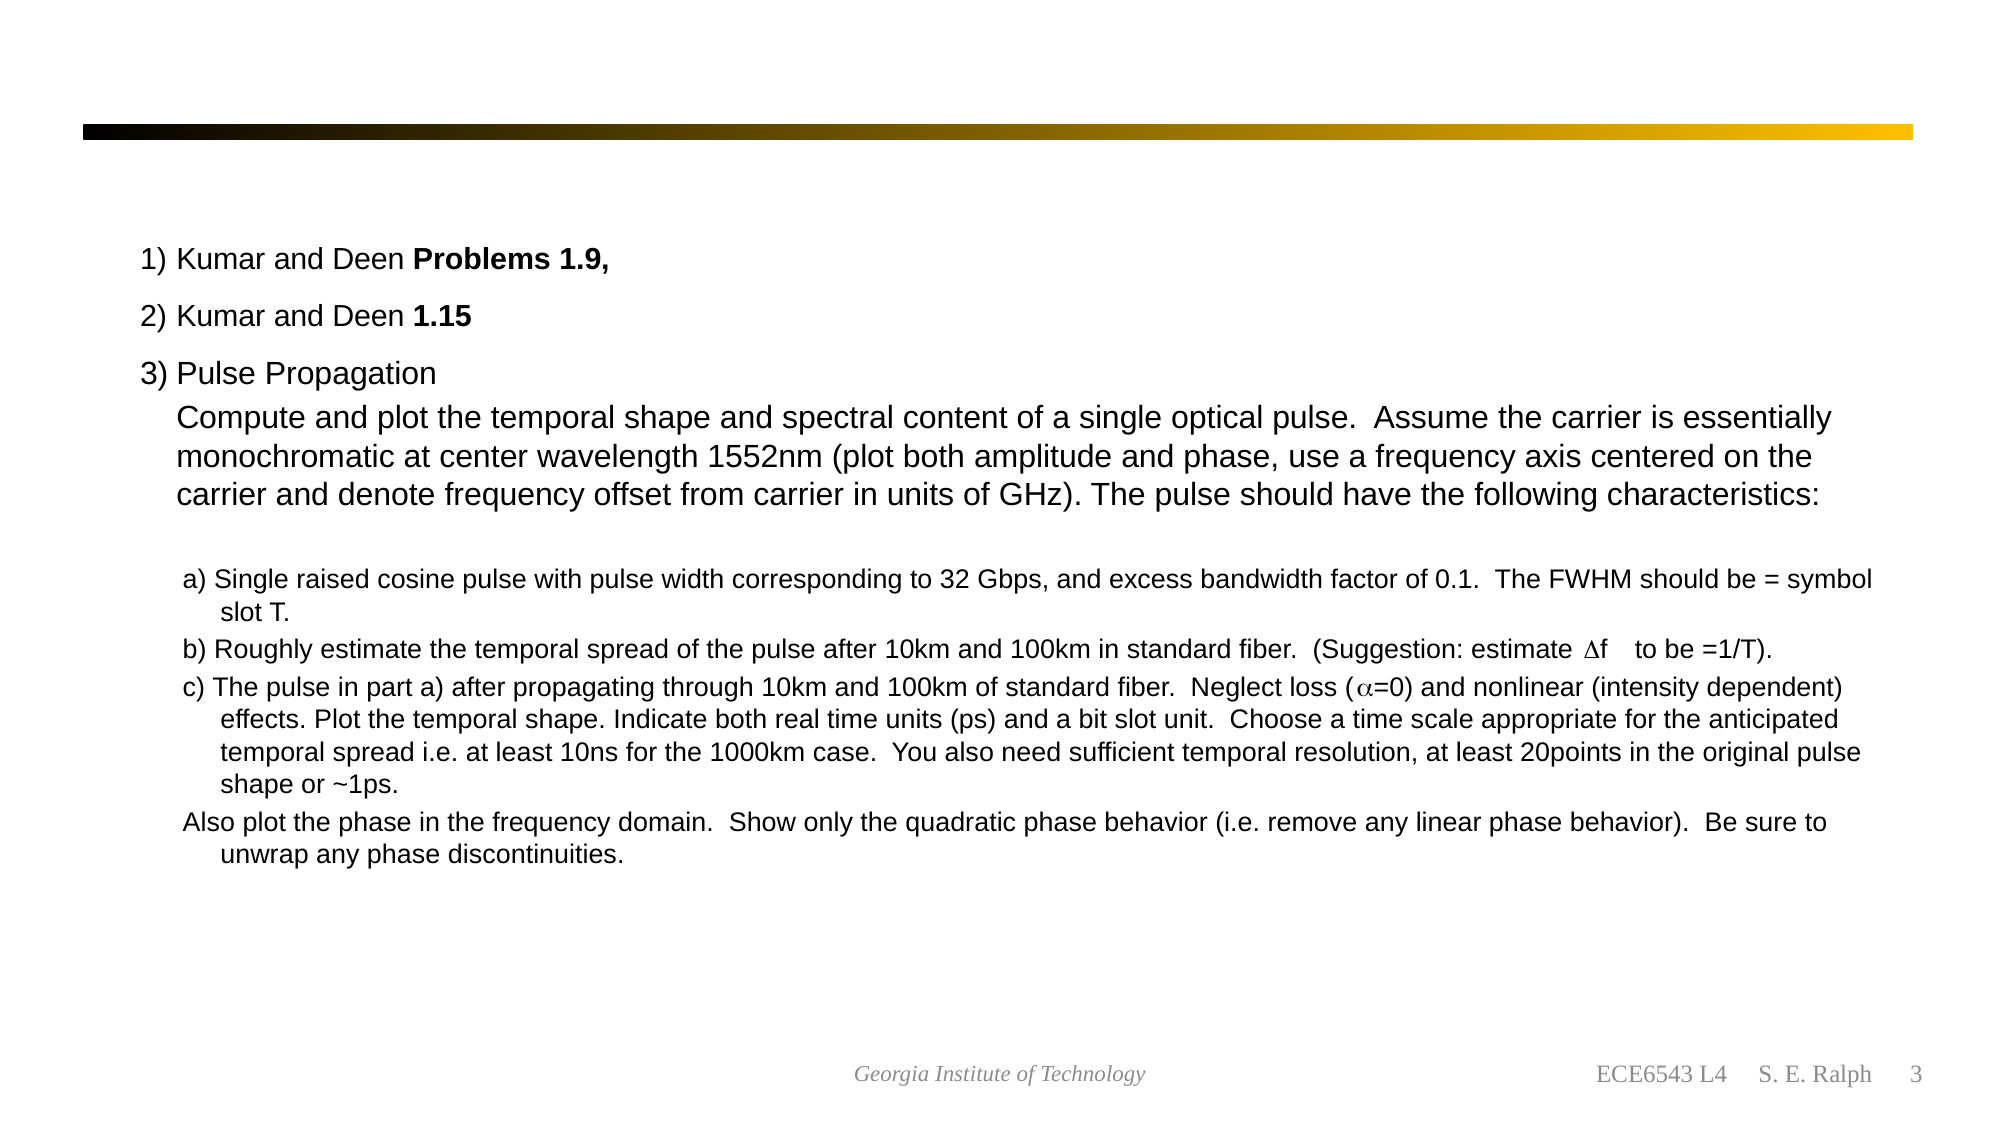

#

Kumar and Deen Problems 1.9,
Kumar and Deen 1.15
Pulse Propagation
	Compute and plot the temporal shape and spectral content of a single optical pulse.  Assume the carrier is essentially monochromatic at center wavelength 1552nm (plot both amplitude and phase, use a frequency axis centered on the carrier and denote frequency offset from carrier in units of GHz). The pulse should have the following characteristics:

a) Single raised cosine pulse with pulse width corresponding to 32 Gbps, and excess bandwidth factor of 0.1.  The FWHM should be = symbol slot T.
b) Roughly estimate the temporal spread of the pulse after 10km and 100km in standard fiber.  (Suggestion: estimate Δf  to be =1/T).
c) The pulse in part a) after propagating through 10km and 100km of standard fiber.  Neglect loss (α=0) and nonlinear (intensity dependent) effects. Plot the temporal shape. Indicate both real time units (ps) and a bit slot unit.  Choose a time scale appropriate for the anticipated temporal spread i.e. at least 10ns for the 1000km case.  You also need sufficient temporal resolution, at least 20points in the original pulse shape or ~1ps.
Also plot the phase in the frequency domain.  Show only the quadratic phase behavior (i.e. remove any linear phase behavior).  Be sure to unwrap any phase discontinuities.

ECE6543 L4     S. E. Ralph      3
Georgia Institute of Technology